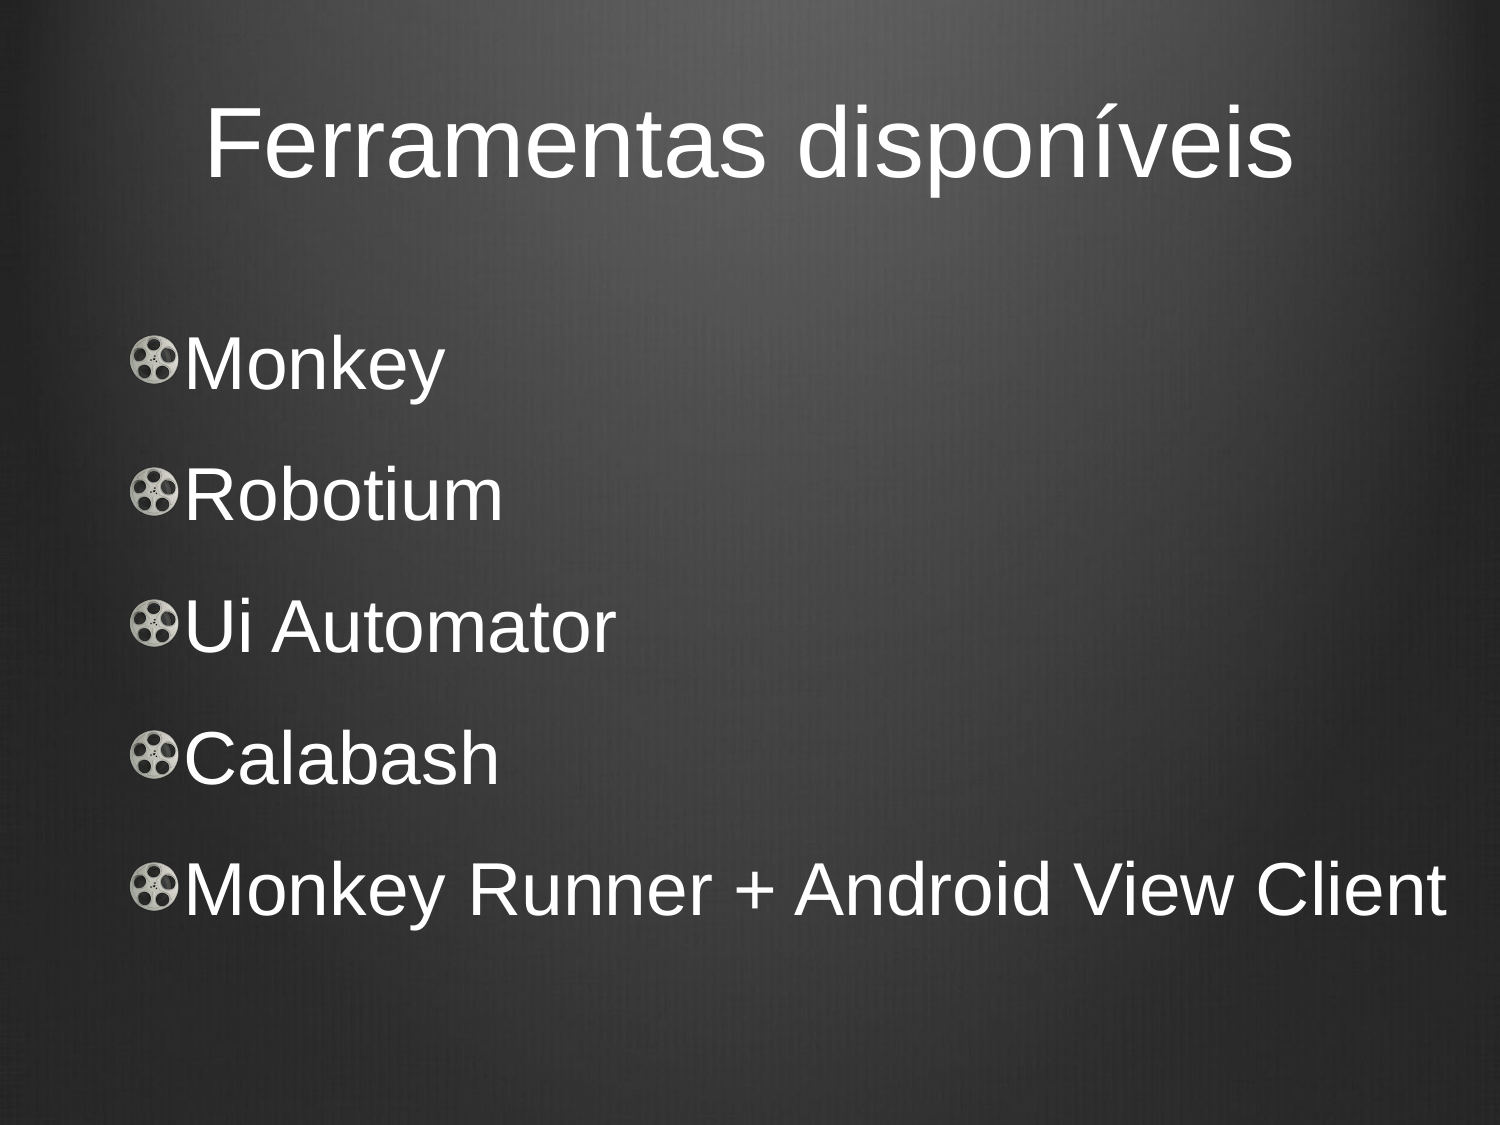

# Ferramentas disponíveis
Monkey
Robotium
Ui Automator
Calabash
Monkey Runner + Android View Client